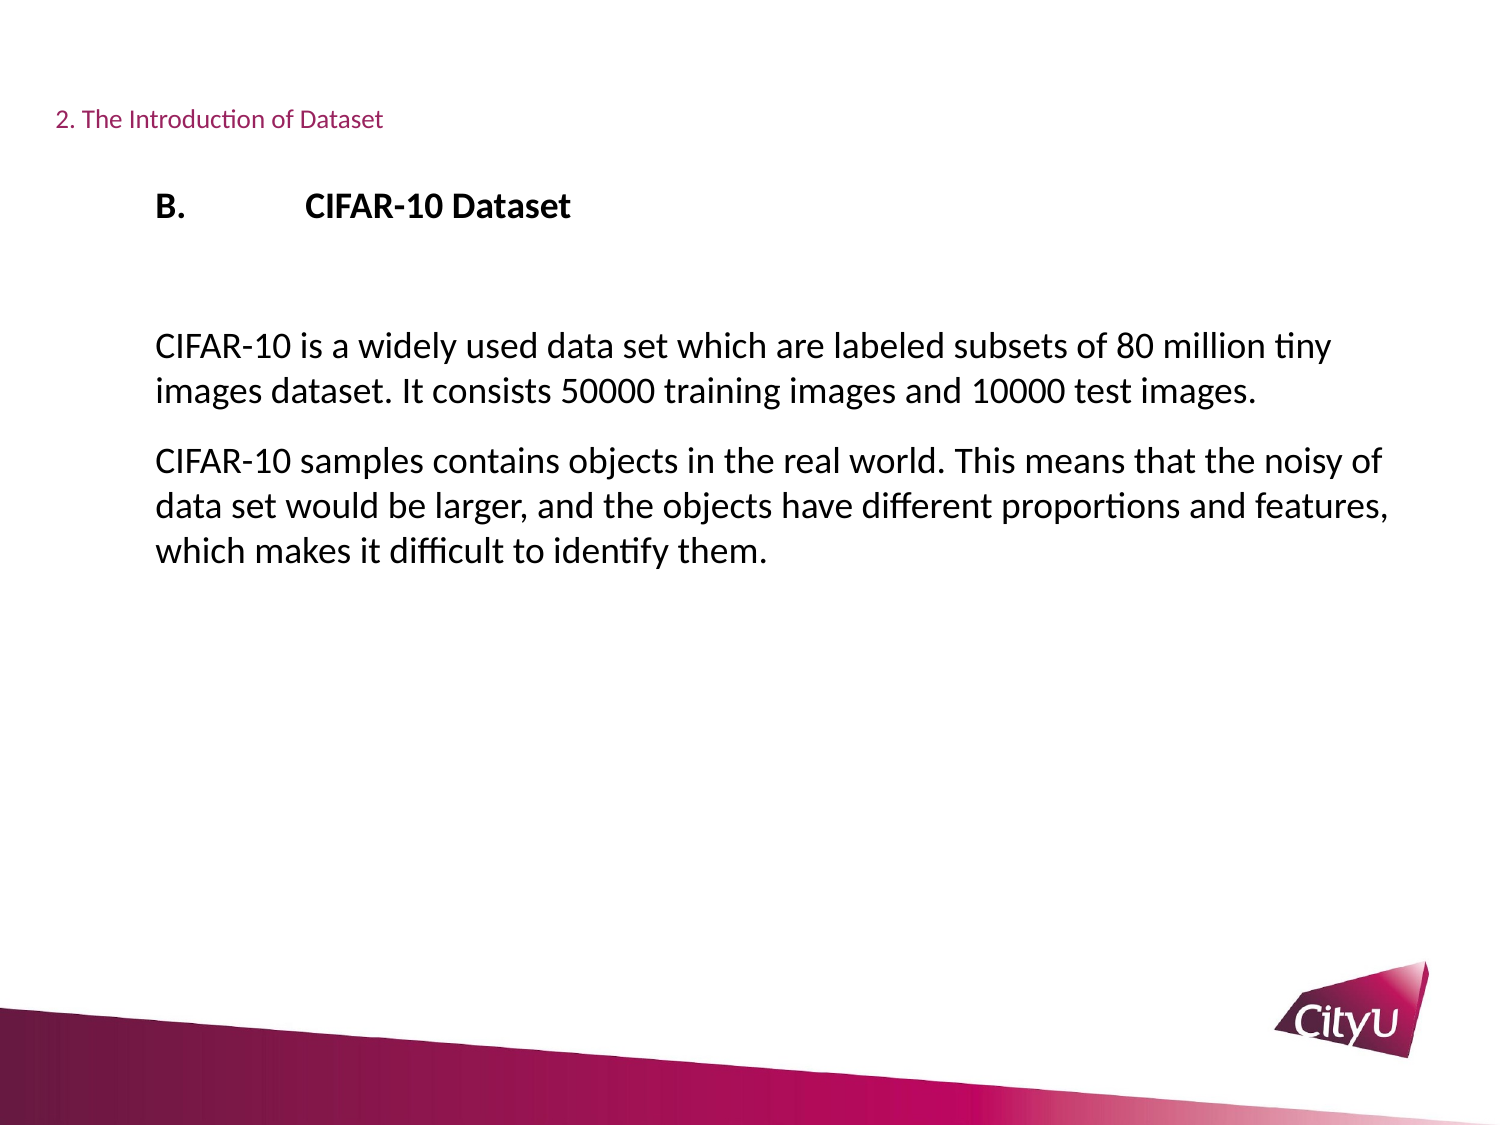

# 2. The Introduction of Dataset
B.	CIFAR-10 Dataset

CIFAR-10 is a widely used data set which are labeled subsets of 80 million tiny images dataset. It consists 50000 training images and 10000 test images.
CIFAR-10 samples contains objects in the real world. This means that the noisy of data set would be larger, and the objects have different proportions and features, which makes it difficult to identify them.